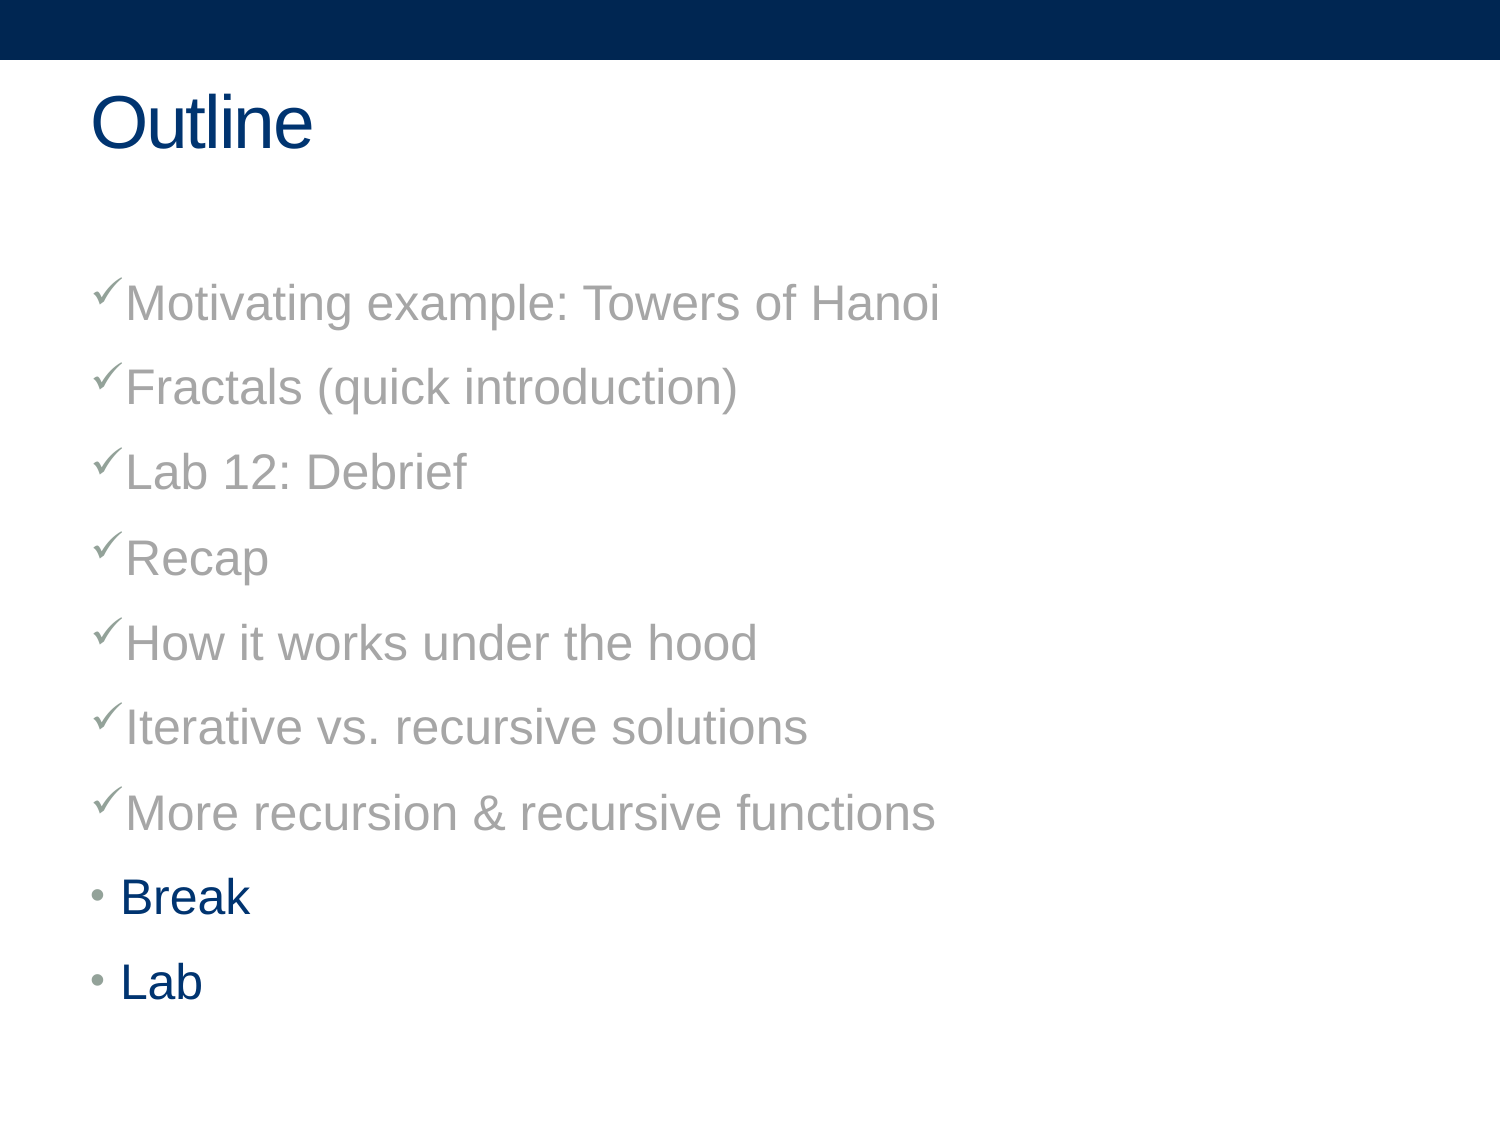

# Outline
Motivating example: Towers of Hanoi
Fractals (quick introduction)
Lab 12: Debrief
Recap
How it works under the hood
Iterative vs. recursive solutions
More recursion & recursive functions
Break
Lab